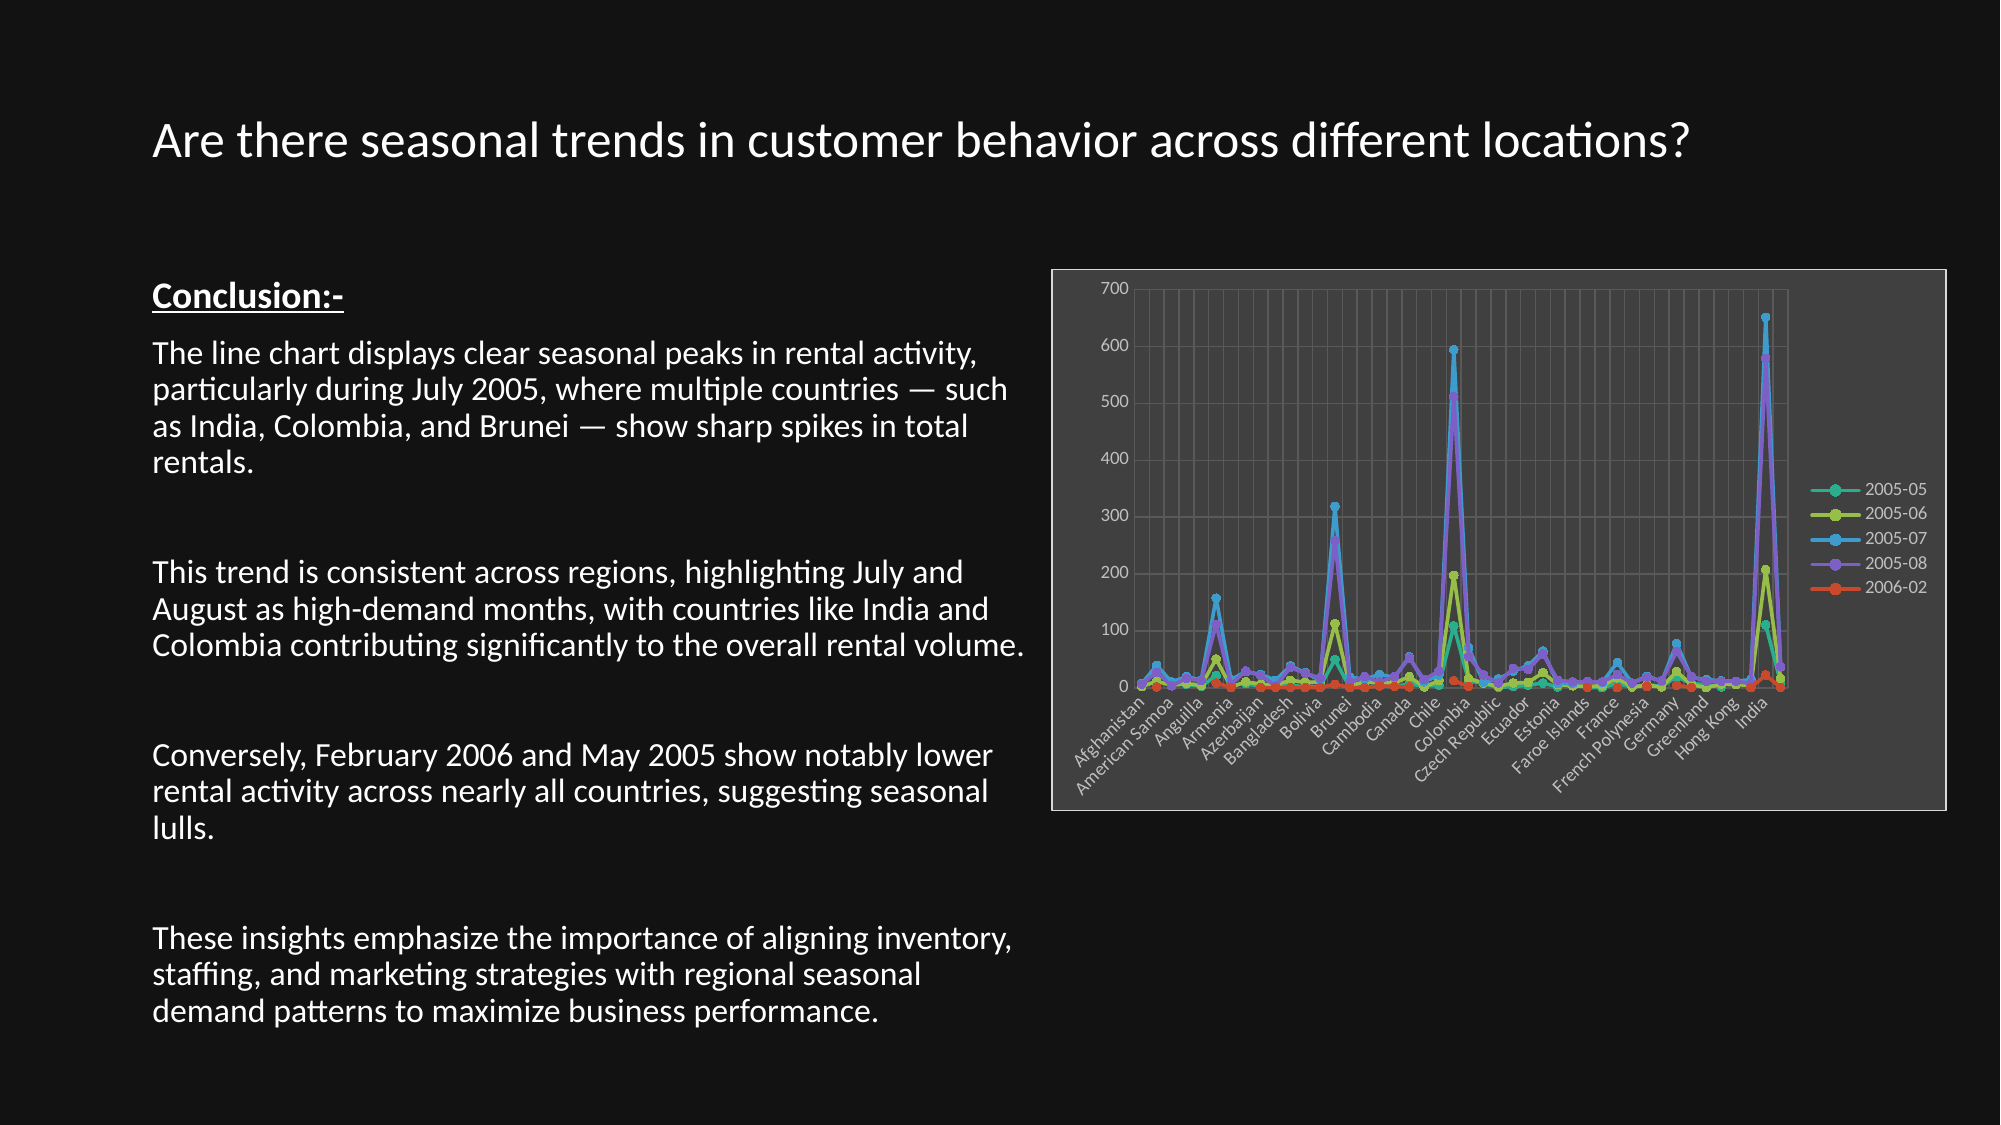

# Are there seasonal trends in customer behavior across different locations?
Conclusion:-
The line chart displays clear seasonal peaks in rental activity, particularly during July 2005, where multiple countries — such as India, Colombia, and Brunei — show sharp spikes in total rentals.

This trend is consistent across regions, highlighting July and August as high-demand months, with countries like India and Colombia contributing significantly to the overall rental volume.

Conversely, February 2006 and May 2005 show notably lower rental activity across nearly all countries, suggesting seasonal lulls.

These insights emphasize the importance of aligning inventory, staffing, and marketing strategies with regional seasonal demand patterns to maximize business performance.

### Chart

| Category | 2005-05 | 2005-06 | 2005-07 | 2005-08 | 2006-02 |
|---|---|---|---|---|---|
| Afghanistan | None | 3.0 | 8.0 | 7.0 | None |
| Algeria | 8.0 | 12.0 | 40.0 | 28.0 | 2.0 |
| American Samoa | None | 5.0 | 11.0 | 4.0 | None |
| Angola | 7.0 | 8.0 | 20.0 | 17.0 | None |
| Anguilla | 3.0 | 5.0 | 14.0 | 13.0 | None |
| Argentina | 22.0 | 51.0 | 158.0 | 112.0 | 9.0 |
| Armenia | None | 2.0 | 15.0 | 7.0 | 1.0 |
| Austria | 8.0 | 11.0 | 29.0 | 30.0 | None |
| Azerbaijan | 3.0 | 7.0 | 24.0 | 22.0 | 1.0 |
| Bahrain | 1.0 | 5.0 | 14.0 | 4.0 | 1.0 |
| Bangladesh | 5.0 | 14.0 | 39.0 | 36.0 | 1.0 |
| Belarus | 2.0 | 10.0 | 27.0 | 26.0 | 1.0 |
| Bolivia | 3.0 | 11.0 | 14.0 | 18.0 | 1.0 |
| Brazil | 50.0 | 113.0 | 319.0 | 259.0 | 7.0 |
| Brunei | 1.0 | 4.0 | 19.0 | 10.0 | 1.0 |
| Bulgaria | 2.0 | 11.0 | 16.0 | 20.0 | 1.0 |
| Cambodia | 4.0 | 10.0 | 24.0 | 11.0 | 4.0 |
| Cameroon | 3.0 | 9.0 | 19.0 | 20.0 | 3.0 |
| Canada | 7.0 | 20.0 | 55.0 | 53.0 | 2.0 |
| Chad | 4.0 | 2.0 | 11.0 | 15.0 | None |
| Chile | 5.0 | 13.0 | 23.0 | 30.0 | None |
| China | 109.0 | 198.0 | 594.0 | 512.0 | 13.0 |
| Colombia | 13.0 | 17.0 | 71.0 | 55.0 | 3.0 |
| Congo, The Democratic Republic of the | 8.0 | 9.0 | 10.0 | 23.0 | None |
| Czech Republic | 1.0 | 3.0 | 16.0 | 9.0 | None |
| Dominican Republic | 3.0 | 9.0 | 30.0 | 35.0 | None |
| Ecuador | 5.0 | 10.0 | 39.0 | 33.0 | None |
| Egypt | 9.0 | 27.0 | 65.0 | 60.0 | None |
| Estonia | 2.0 | 6.0 | 8.0 | 14.0 | None |
| Ethiopia | None | 4.0 | 8.0 | 11.0 | None |
| Faroe Islands | 1.0 | 3.0 | 12.0 | 11.0 | 1.0 |
| Finland | 1.0 | 4.0 | 10.0 | 11.0 | None |
| France | 8.0 | 18.0 | 45.0 | 24.0 | 1.0 |
| French Guiana | 2.0 | 2.0 | 9.0 | 9.0 | None |
| French Polynesia | 6.0 | 5.0 | 21.0 | 19.0 | 3.0 |
| Gambia | 3.0 | 2.0 | 12.0 | 13.0 | None |
| Germany | 20.0 | 29.0 | 78.0 | 64.0 | 5.0 |
| Greece | 8.0 | 6.0 | 19.0 | 20.0 | 1.0 |
| Greenland | 6.0 | 1.0 | 15.0 | 12.0 | None |
| Holy See (Vatican City State) | 2.0 | 7.0 | 13.0 | 12.0 | None |
| Hong Kong | None | 6.0 | 12.0 | 12.0 | None |
| Hungary | None | 5.0 | 15.0 | 8.0 | 1.0 |
| India | 111.0 | 208.0 | 651.0 | 579.0 | 23.0 |
| Indonesia | 10.0 | 17.0 | 37.0 | 38.0 | 1.0 |